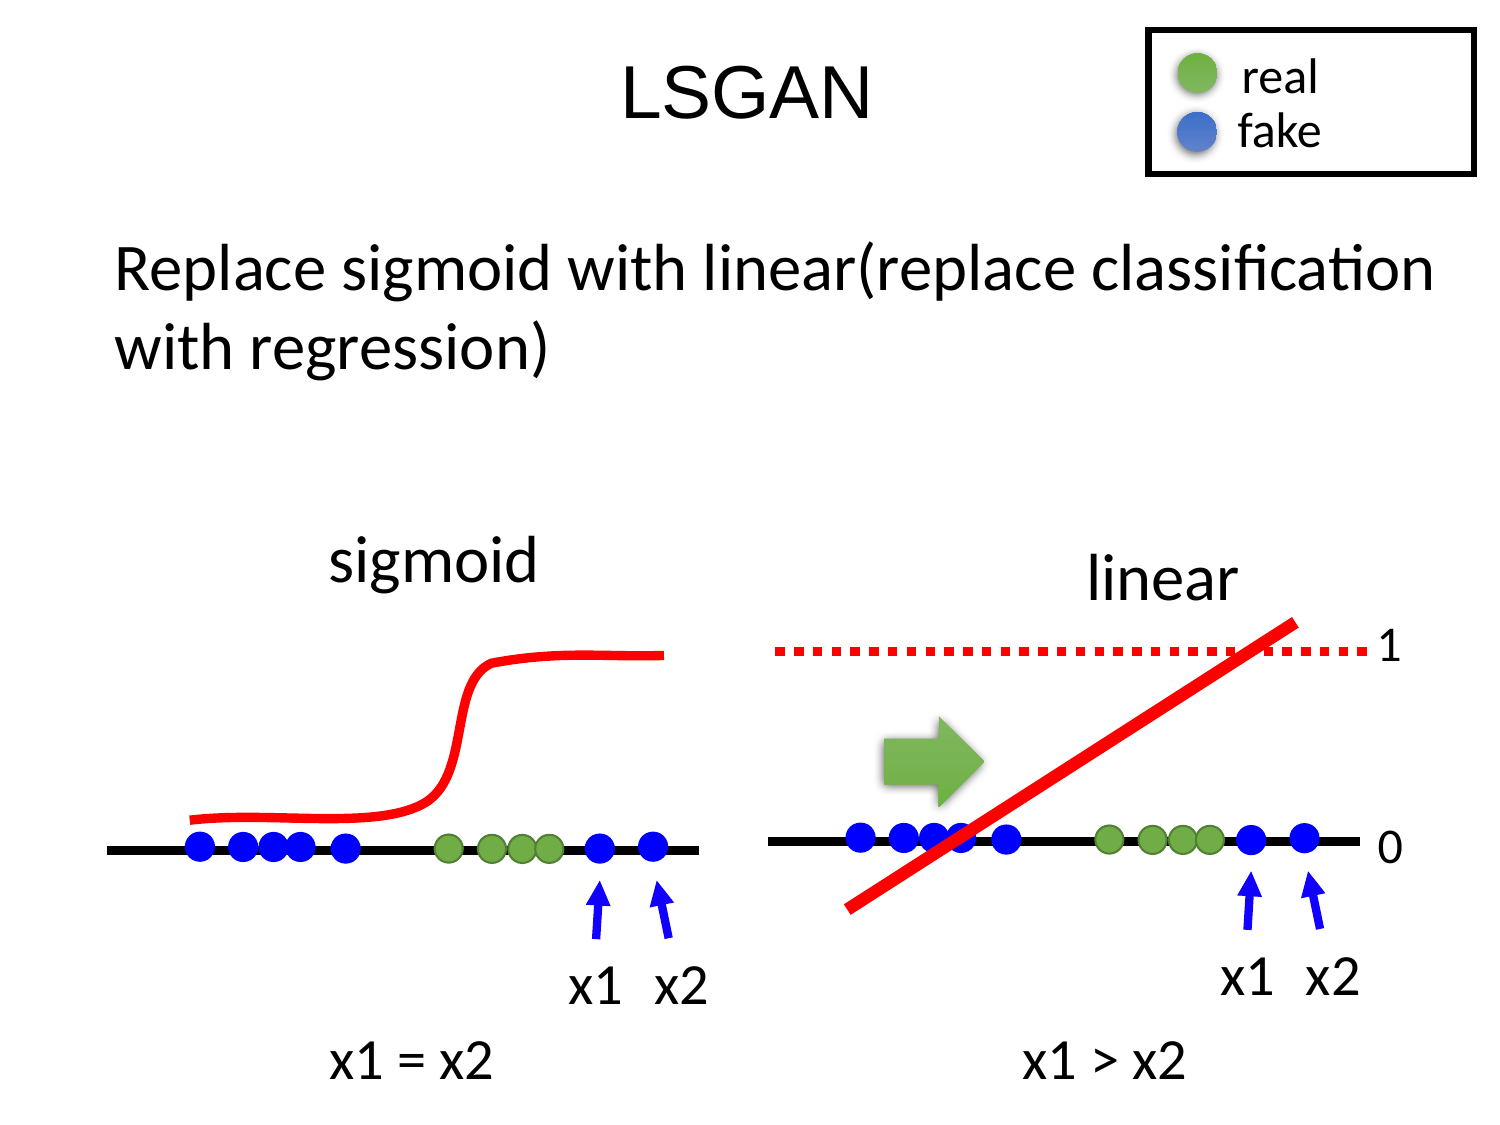

real

fake

LSGAN
Replace sigmoid with linear(replace classification with regression)
sigmoid
linear
1

0

x1
x2
x1
x2
x1 = x2
x1 > x2